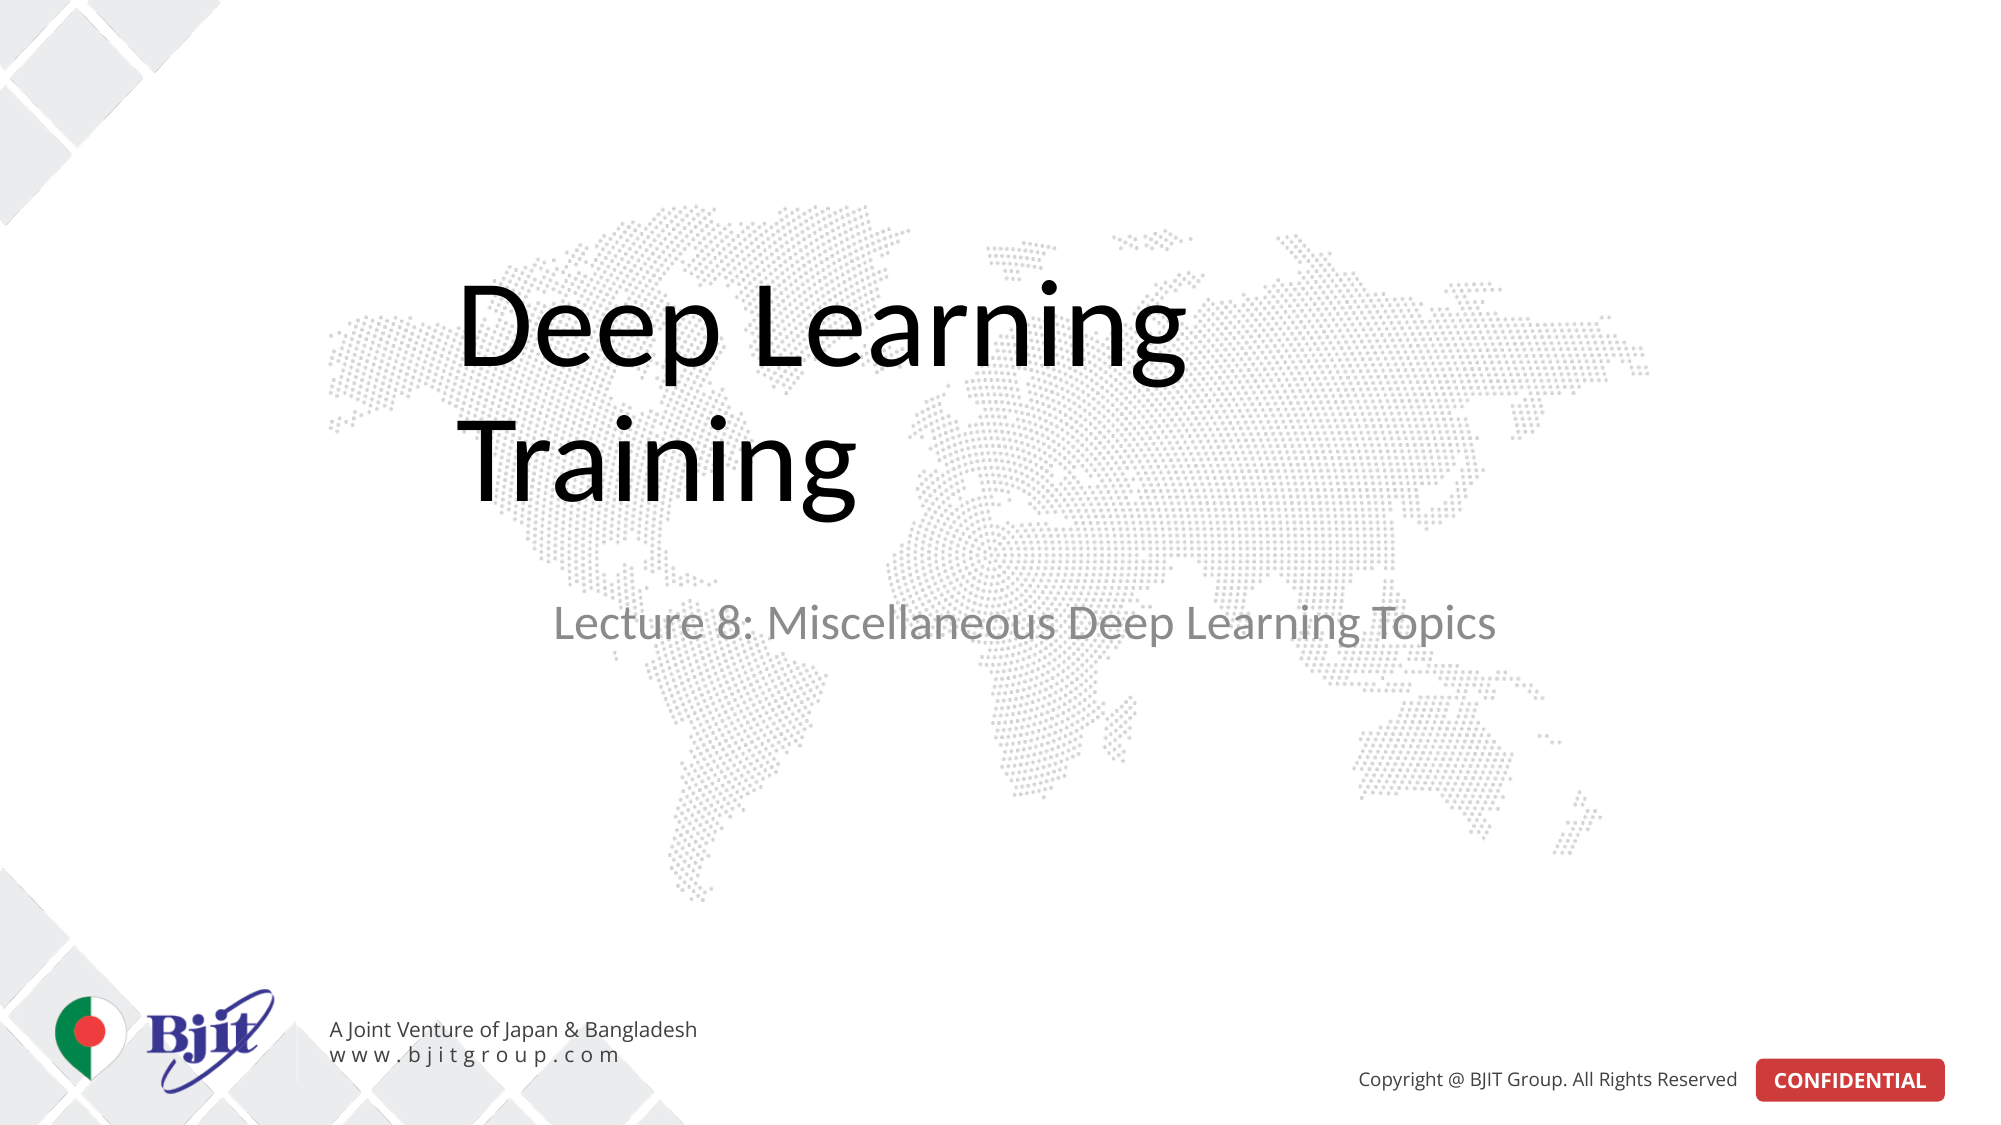

# Deep Learning Training
Lecture 8: Miscellaneous Deep Learning Topics